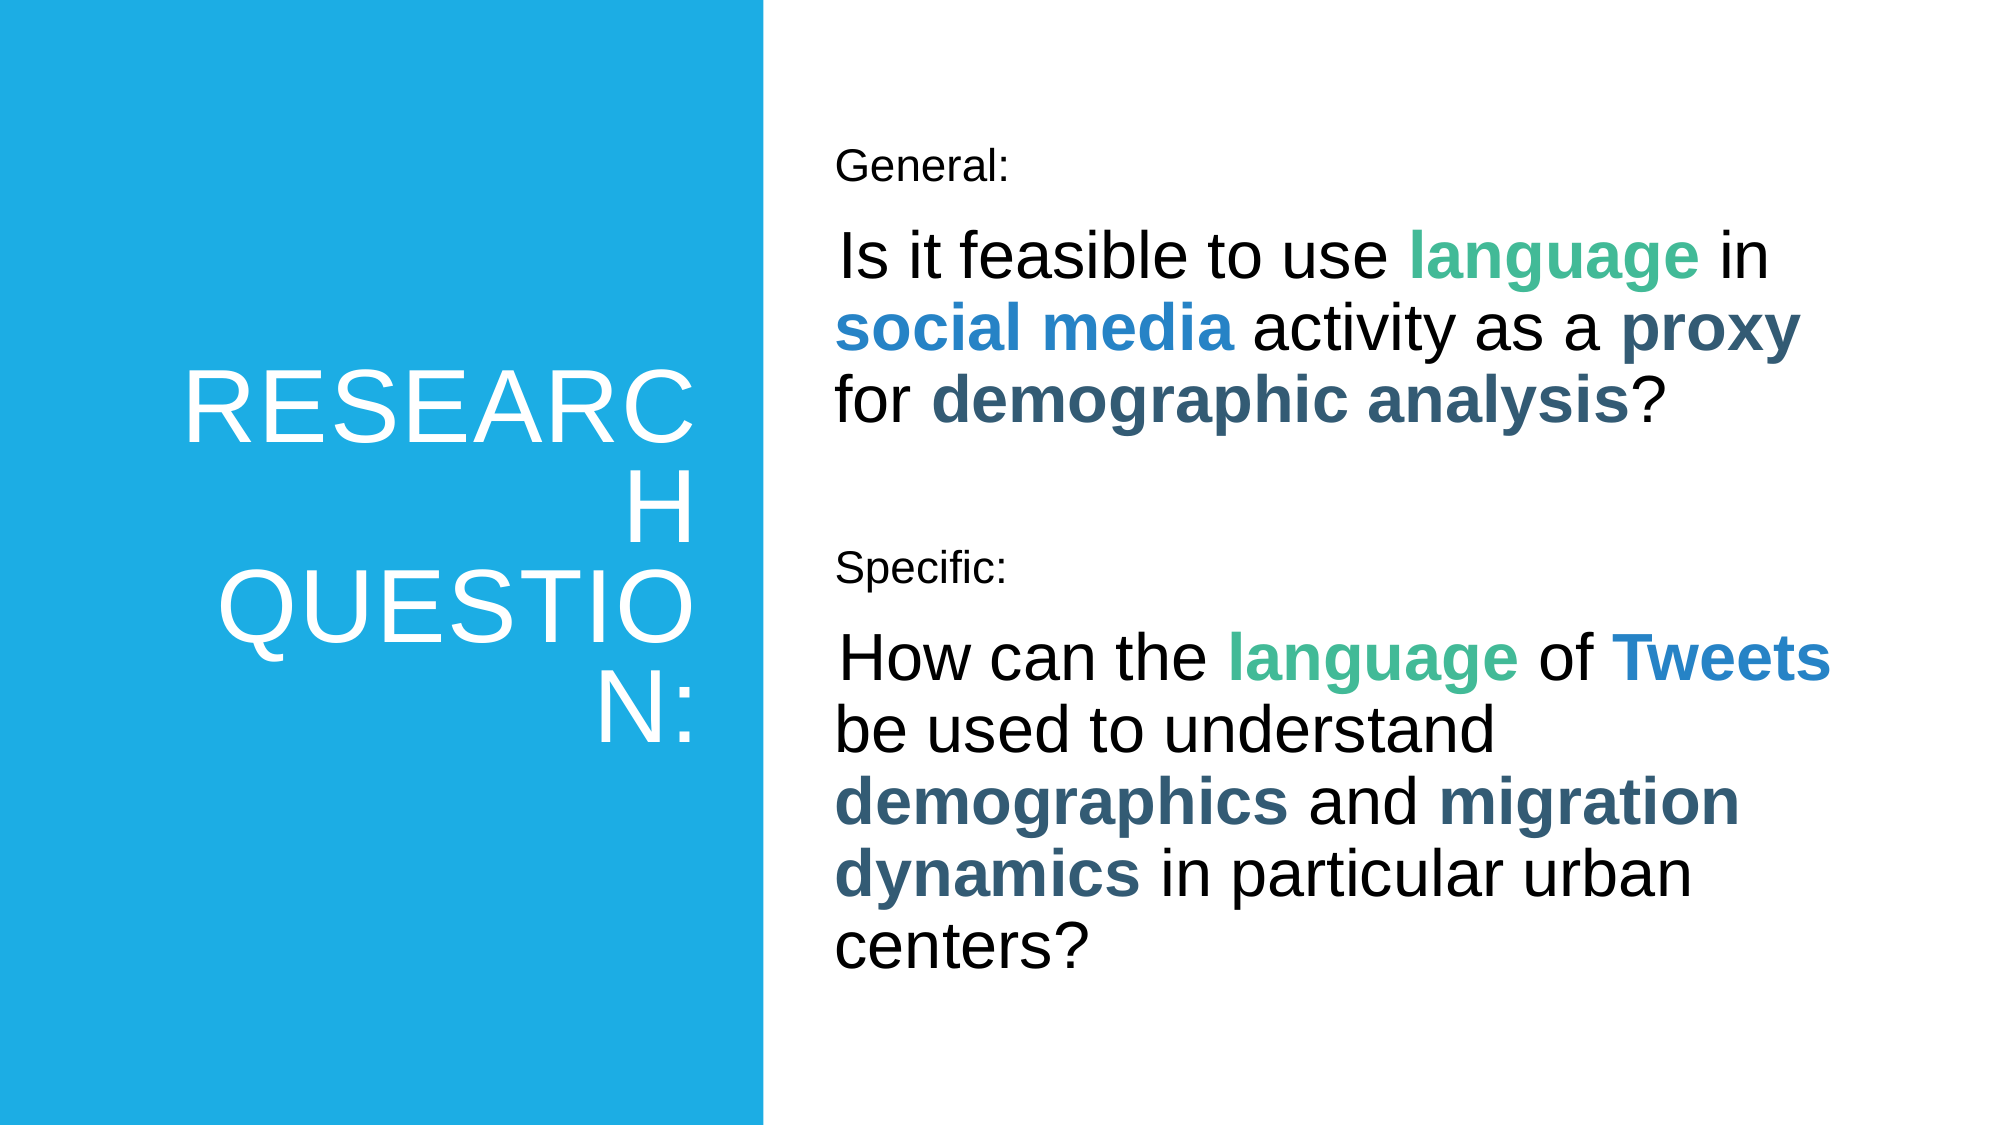

# Research Question:
General:
Is it feasible to use language in social media activity as a proxy for demographic analysis?

Specific:
How can the language of Tweets be used to understand demographics and migration dynamics in particular urban centers?